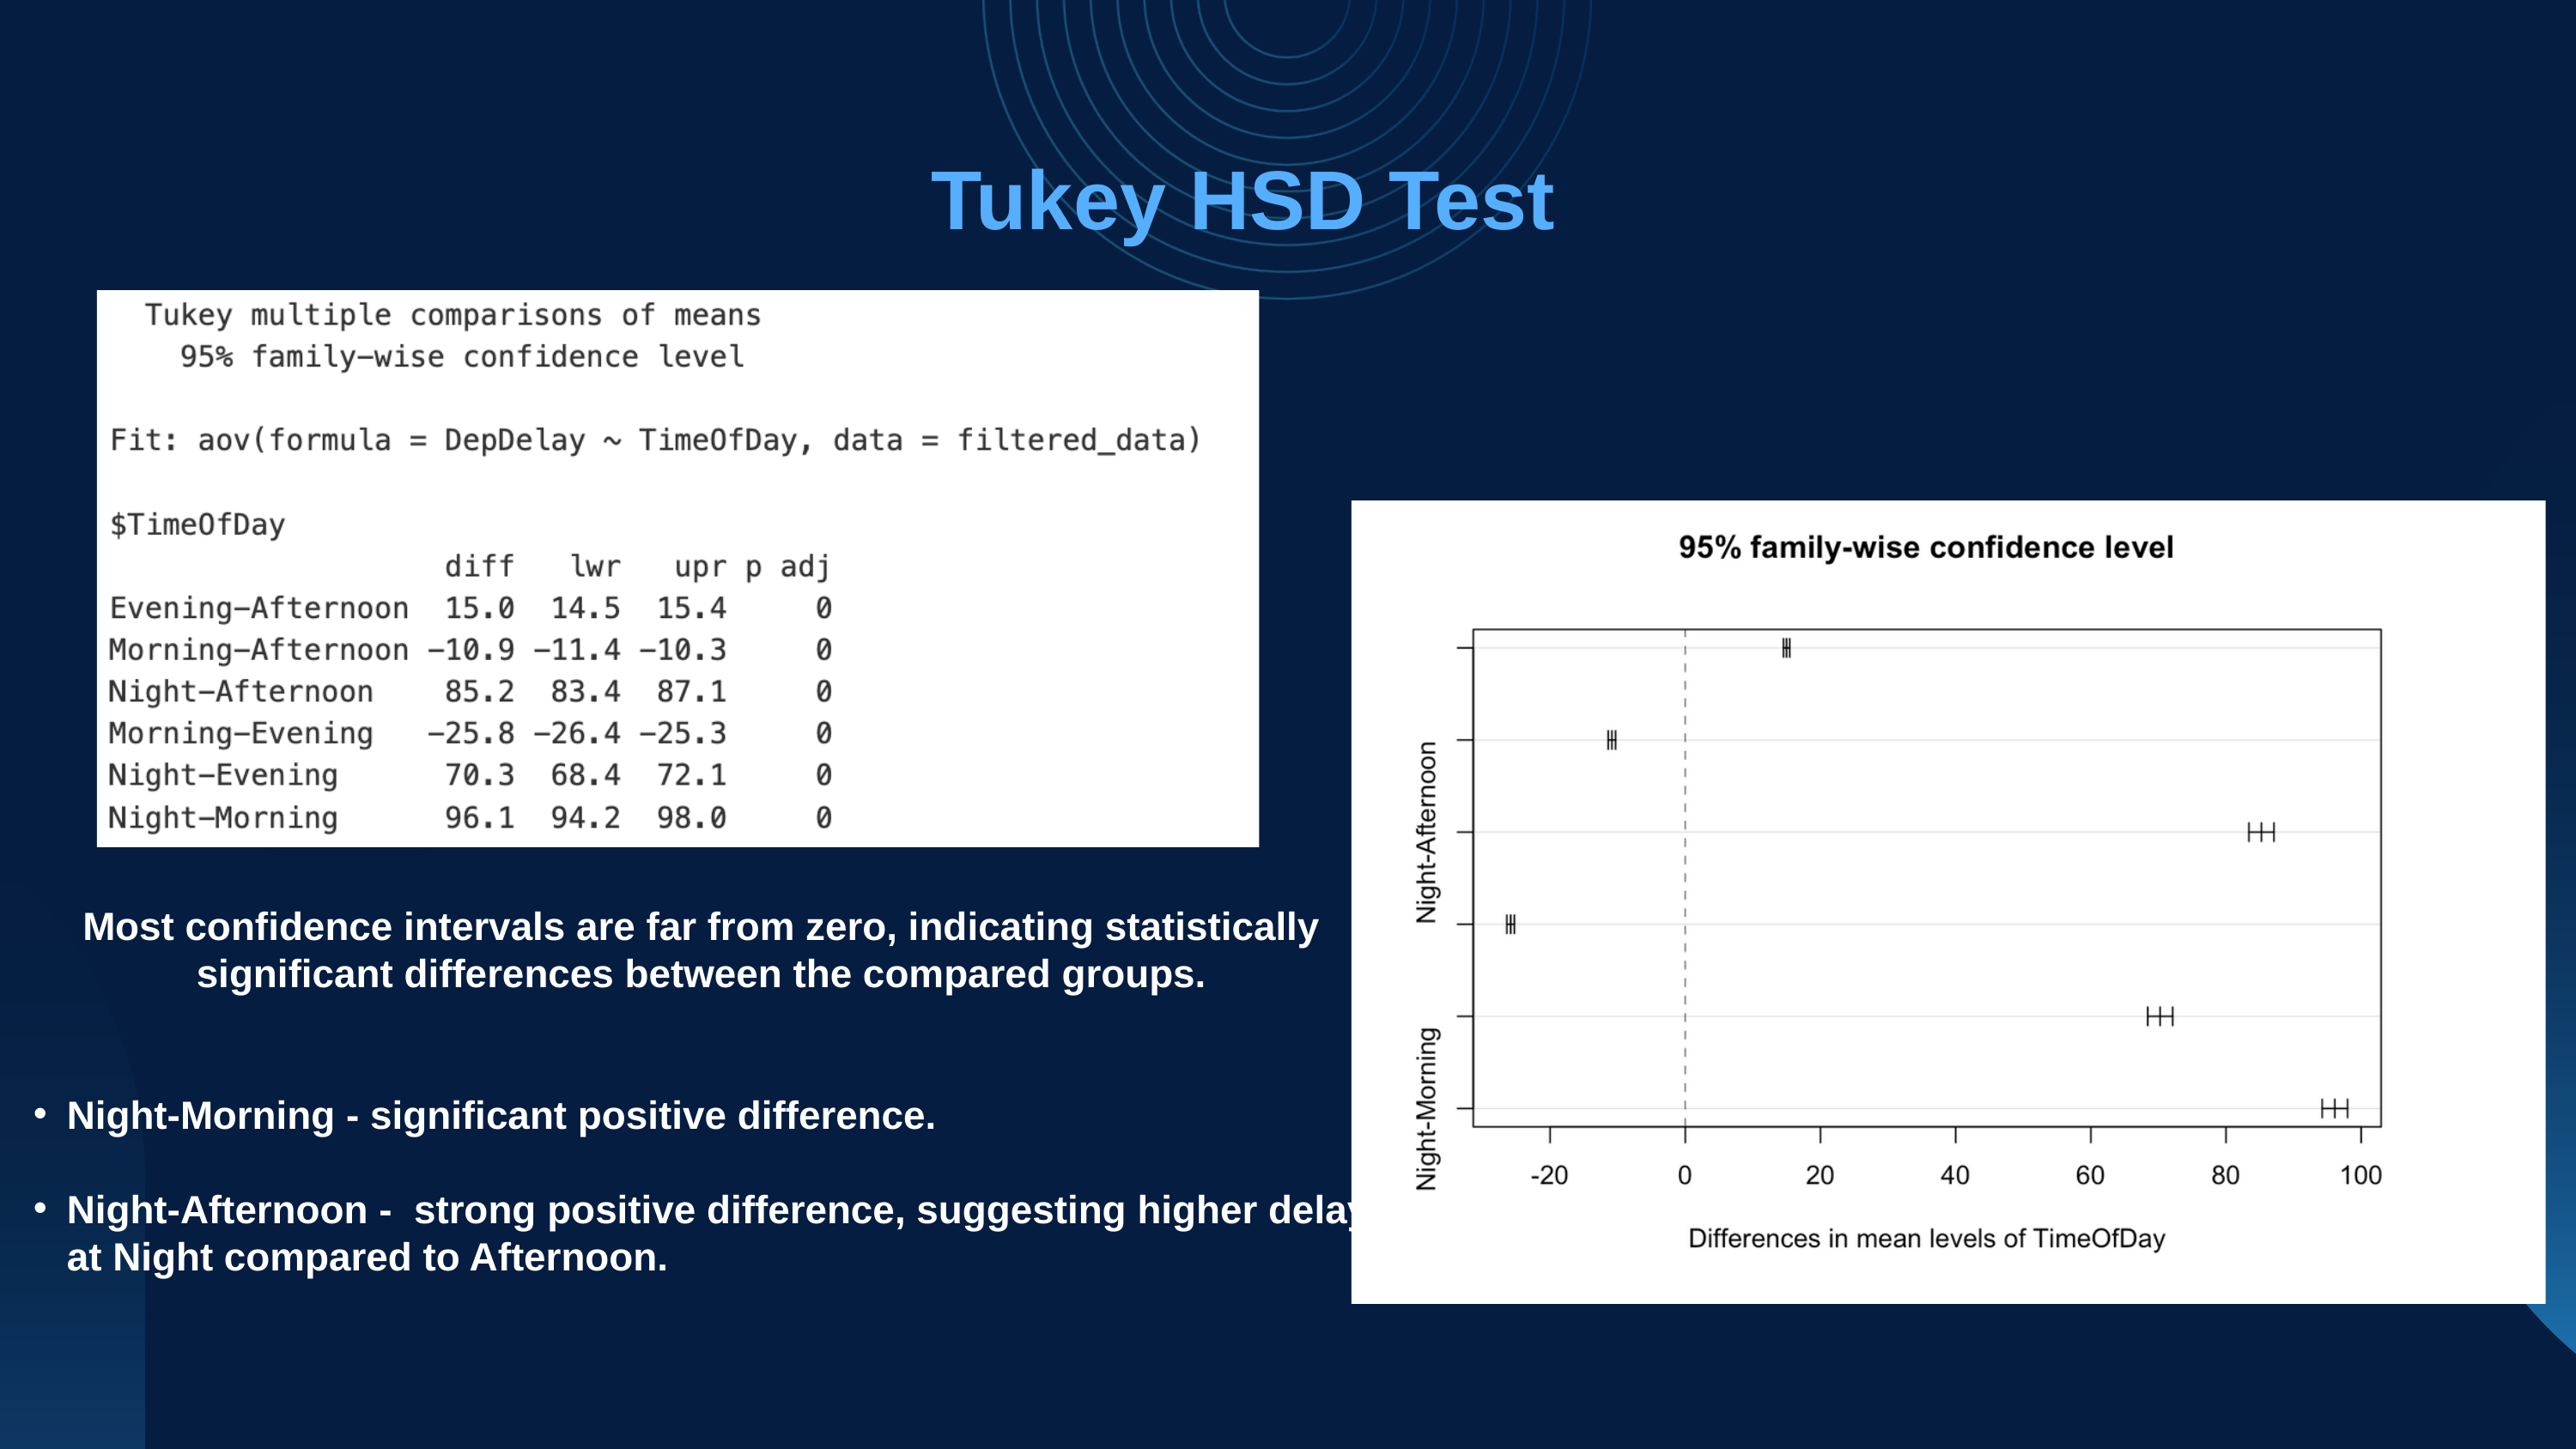

Tukey HSD Test

Most confidence intervals are far from zero, indicating statistically significant differences between the compared groups.

Night-Morning - significant positive difference.

Night-Afternoon -  strong positive difference, suggesting higher delays at Night compared to Afternoon.